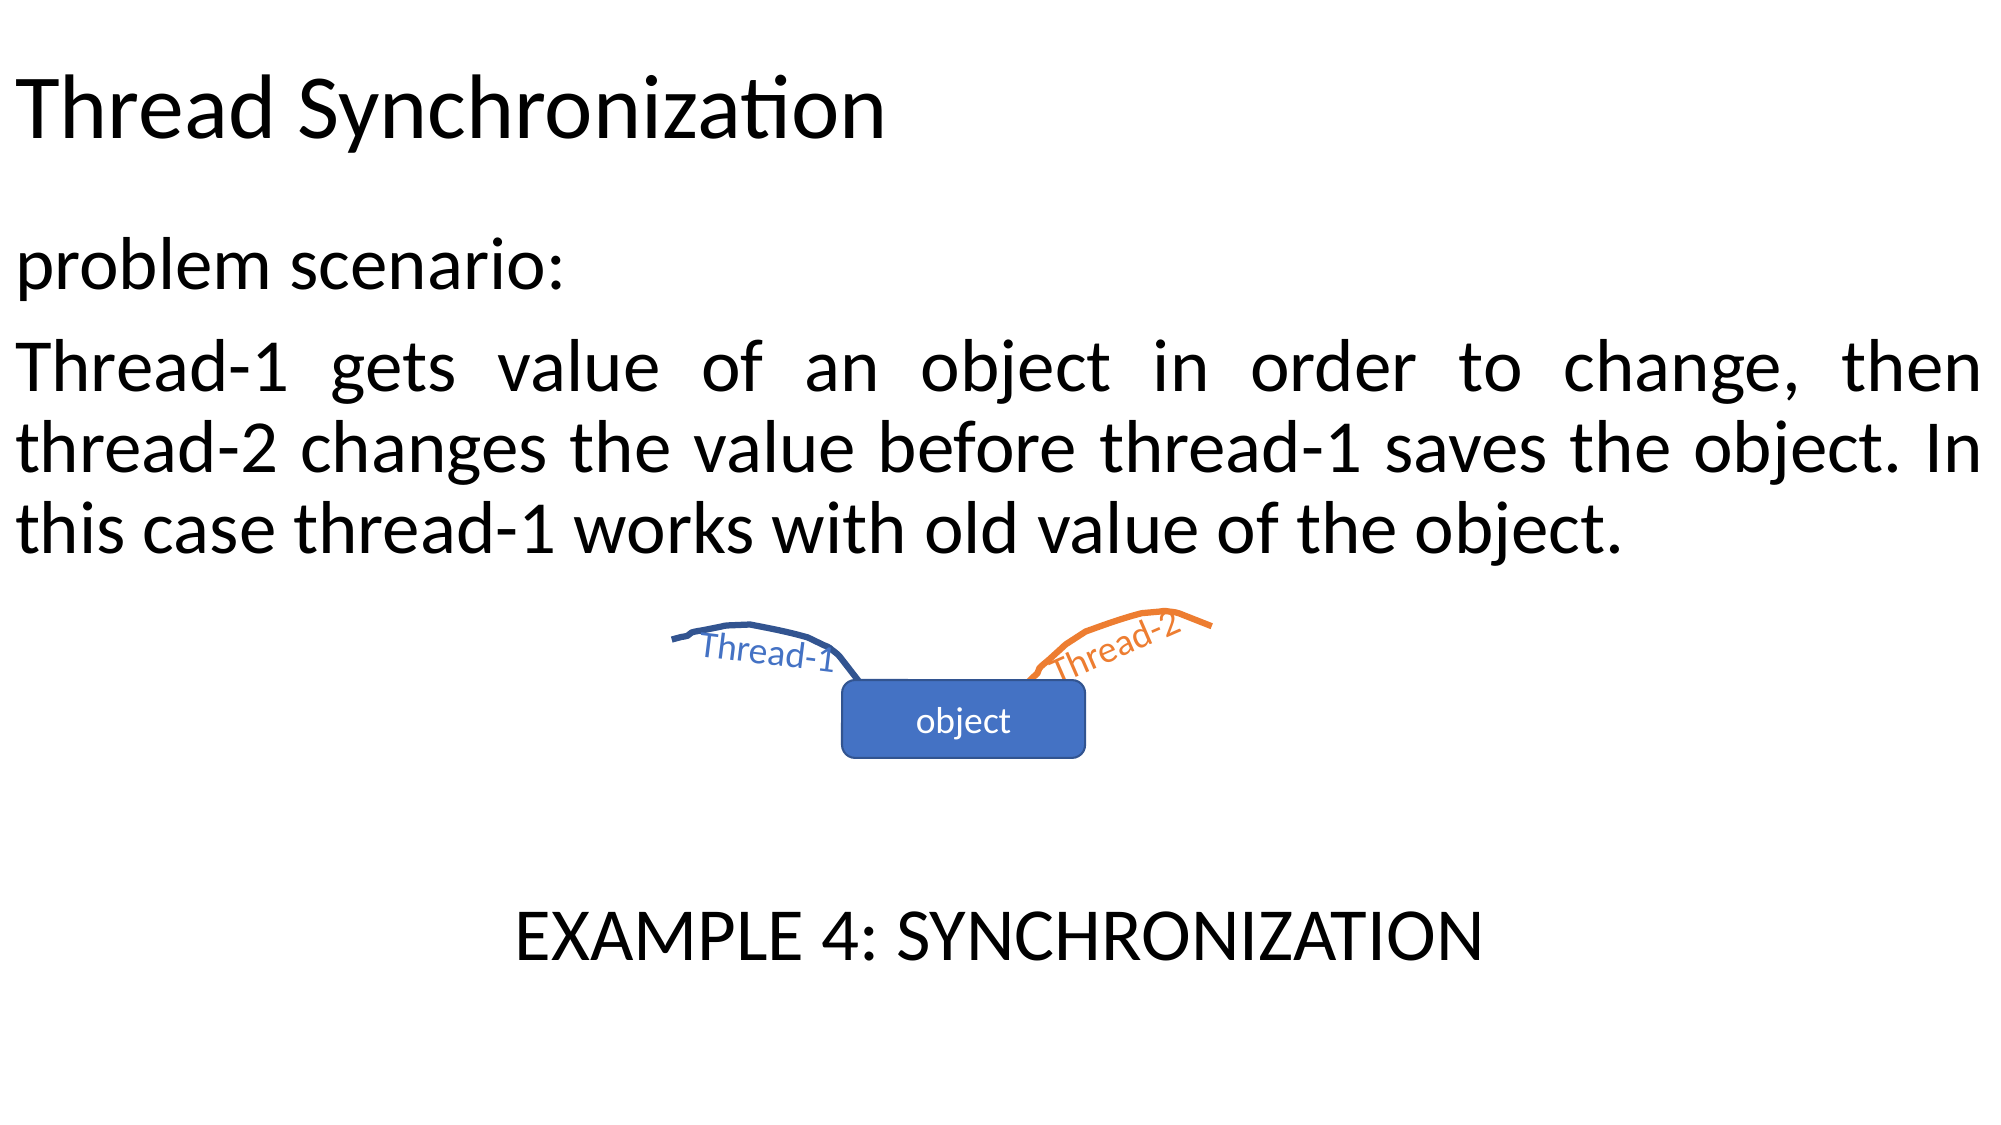

# Thread Synchronization
problem scenario:
Thread-1 gets value of an object in order to change, then thread-2 changes the value before thread-1 saves the object. In this case thread-1 works with old value of the object.

EXAMPLE 4: SYNCHRONIZATION

Thread-2
Thread-1
object